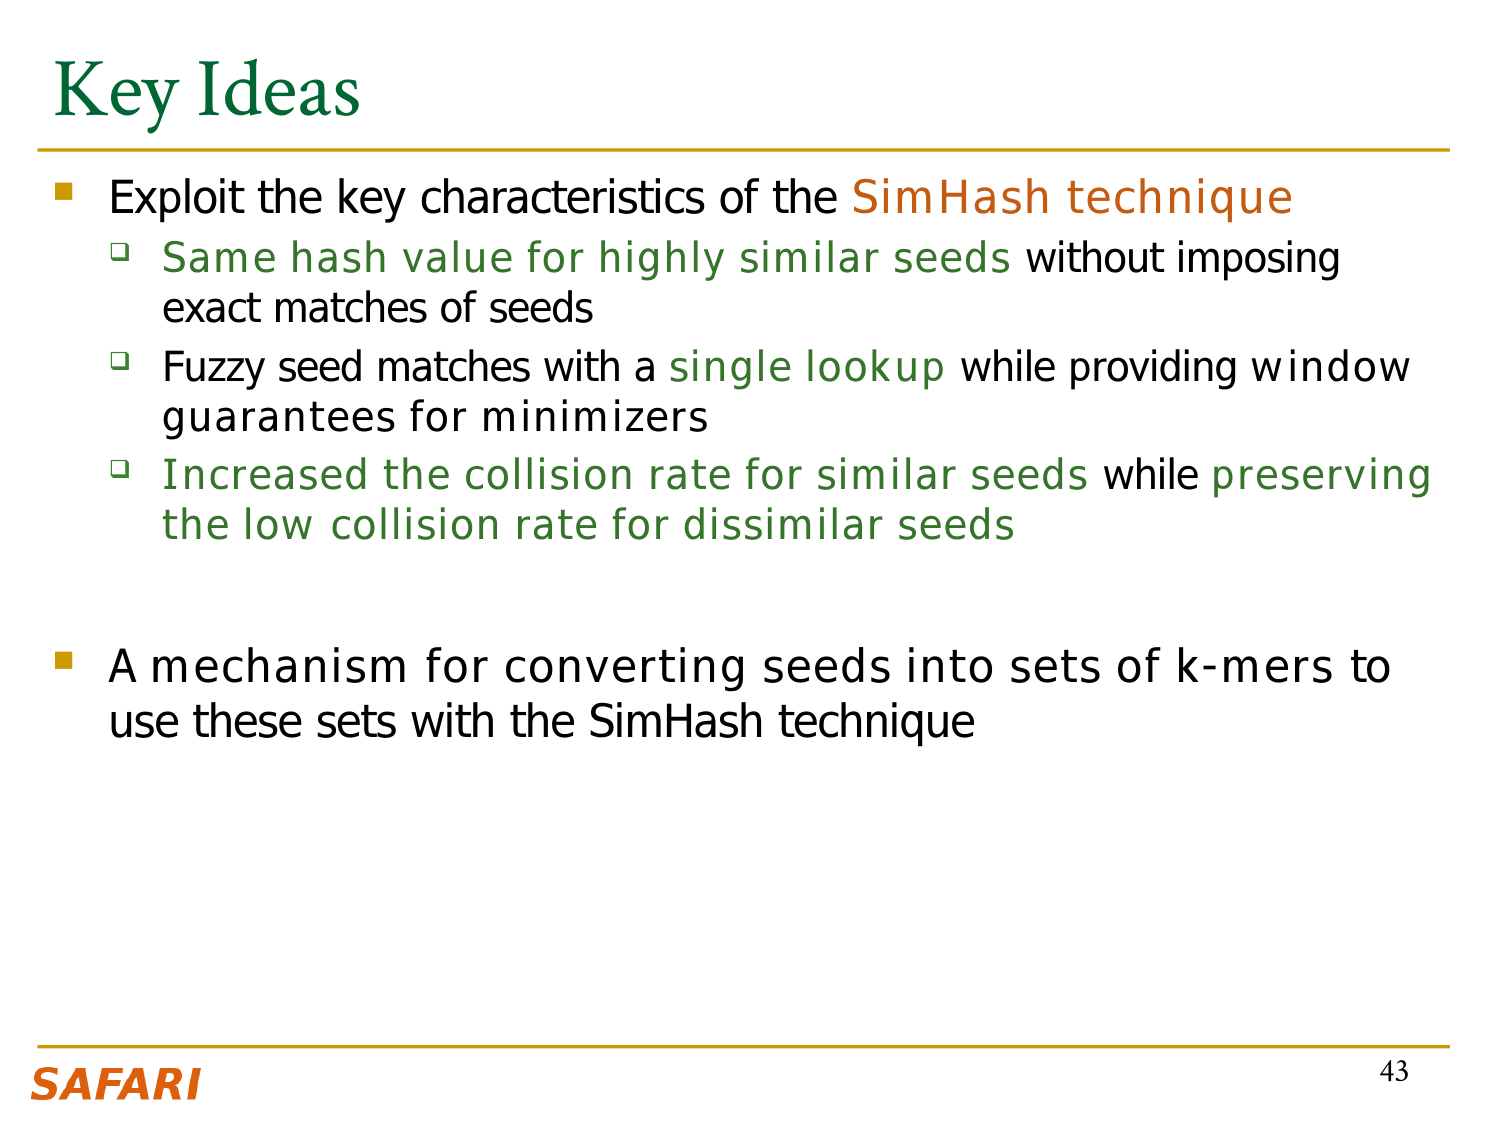

# Key Ideas
Exploit the key characteristics of the SimHash technique
Same hash value for highly similar seeds without imposing exact matches of seeds
Fuzzy seed matches with a single lookup while providing window guarantees for minimizers
Increased the collision rate for similar seeds while preserving the low collision rate for dissimilar seeds

A mechanism for converting seeds into sets of k-mers to use these sets with the SimHash technique
43